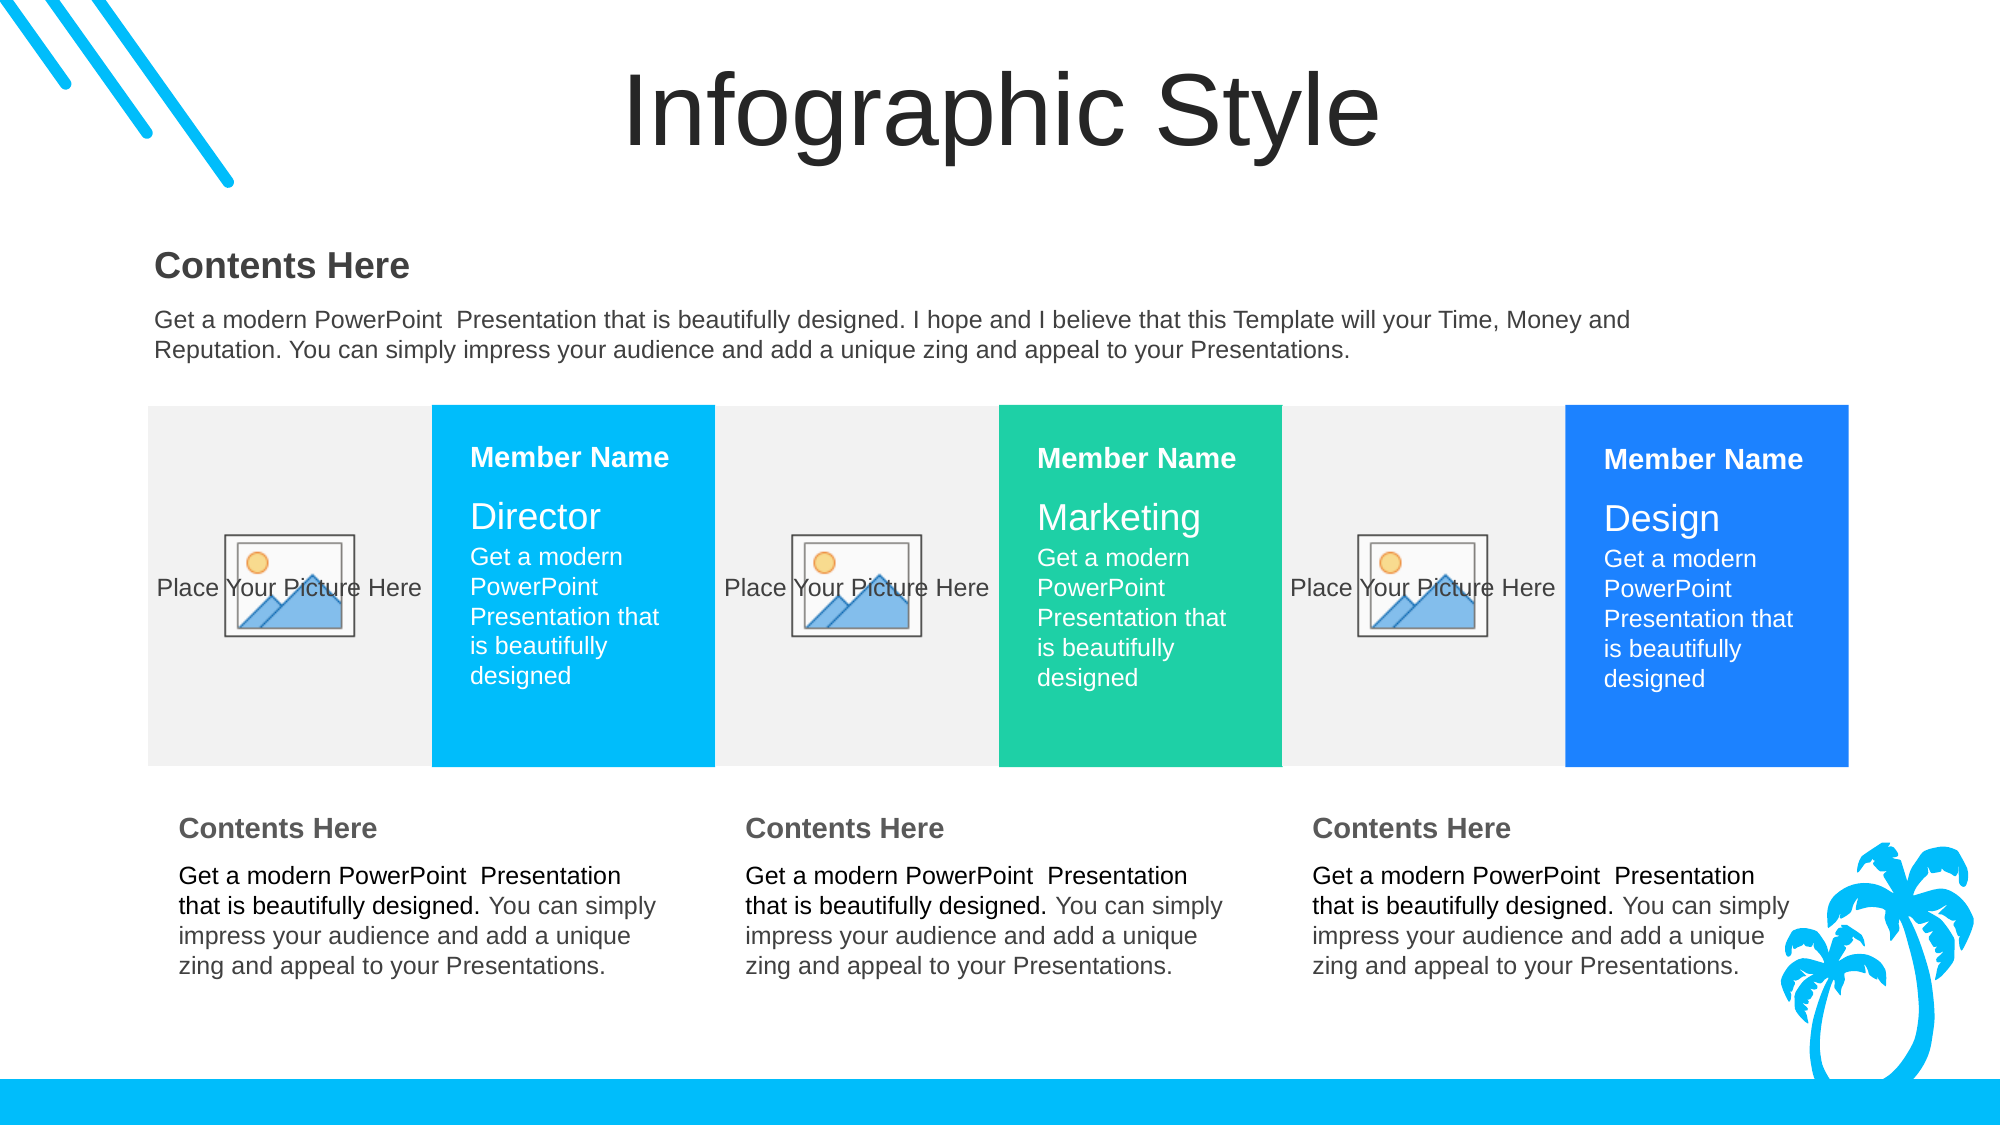

Infographic Style
Contents Here
Get a modern PowerPoint  Presentation that is beautifully designed. I hope and I believe that this Template will your Time, Money and Reputation. You can simply impress your audience and add a unique zing and appeal to your Presentations.

Member Name
Director
Get a modern PowerPoint  Presentation that is beautifully designed
Member Name
Marketing
Get a modern PowerPoint  Presentation that is beautifully designed
Member Name
Design
Get a modern PowerPoint  Presentation that is beautifully designed
Contents Here
Get a modern PowerPoint  Presentation that is beautifully designed. You can simply impress your audience and add a unique zing and appeal to your Presentations.
Contents Here
Get a modern PowerPoint  Presentation that is beautifully designed. You can simply impress your audience and add a unique zing and appeal to your Presentations.
Contents Here
Get a modern PowerPoint  Presentation that is beautifully designed. You can simply impress your audience and add a unique zing and appeal to your Presentations.